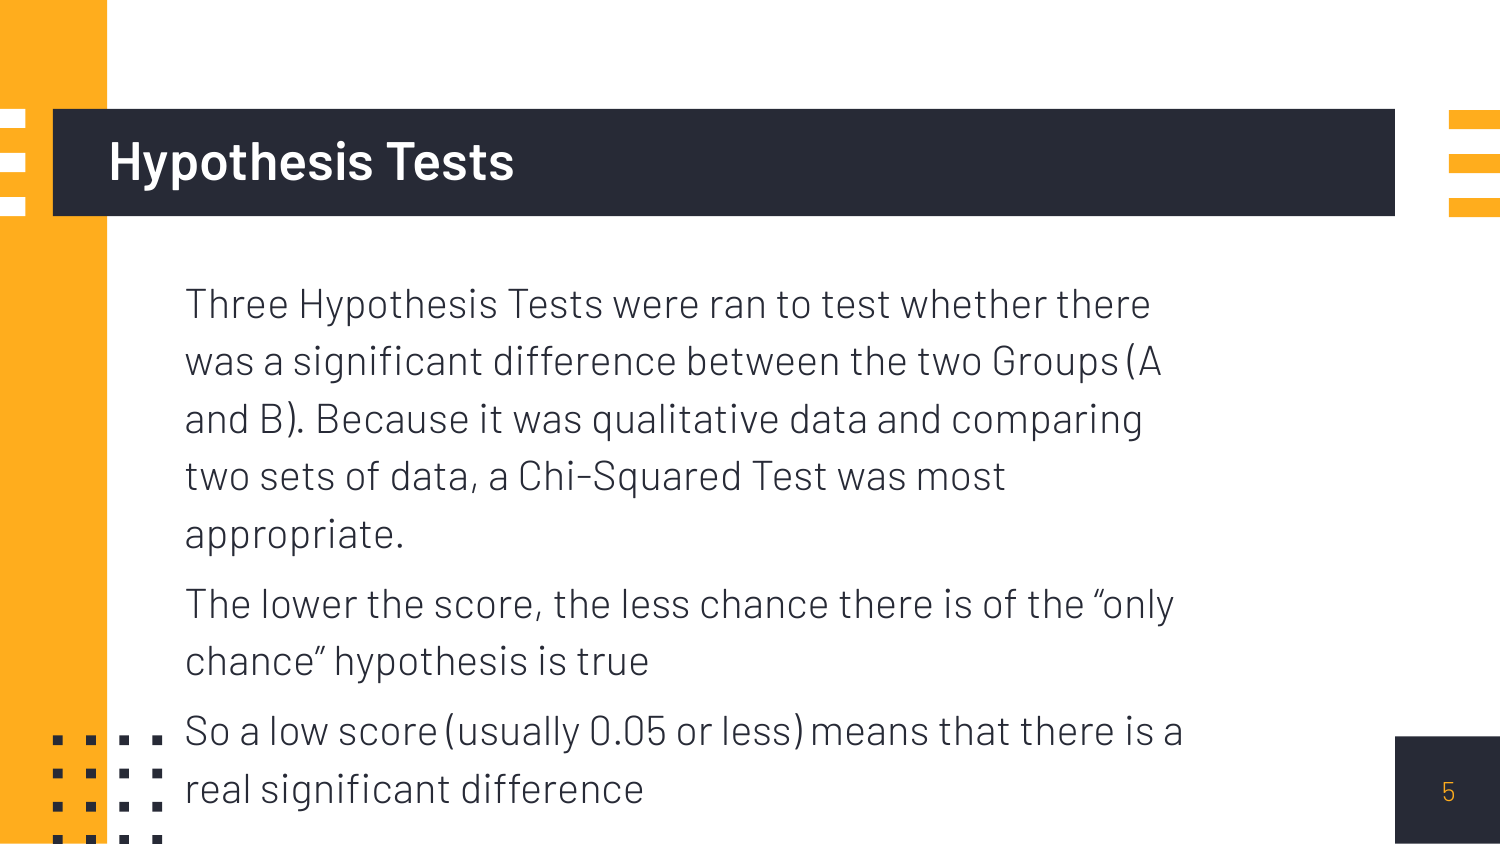

# Hypothesis Tests
Three Hypothesis Tests were ran to test whether there was a significant difference between the two Groups (A and B). Because it was qualitative data and comparing two sets of data, a Chi-Squared Test was most appropriate.
The lower the score, the less chance there is of the “only chance” hypothesis is true
So a low score (usually 0.05 or less) means that there is a real significant difference
5